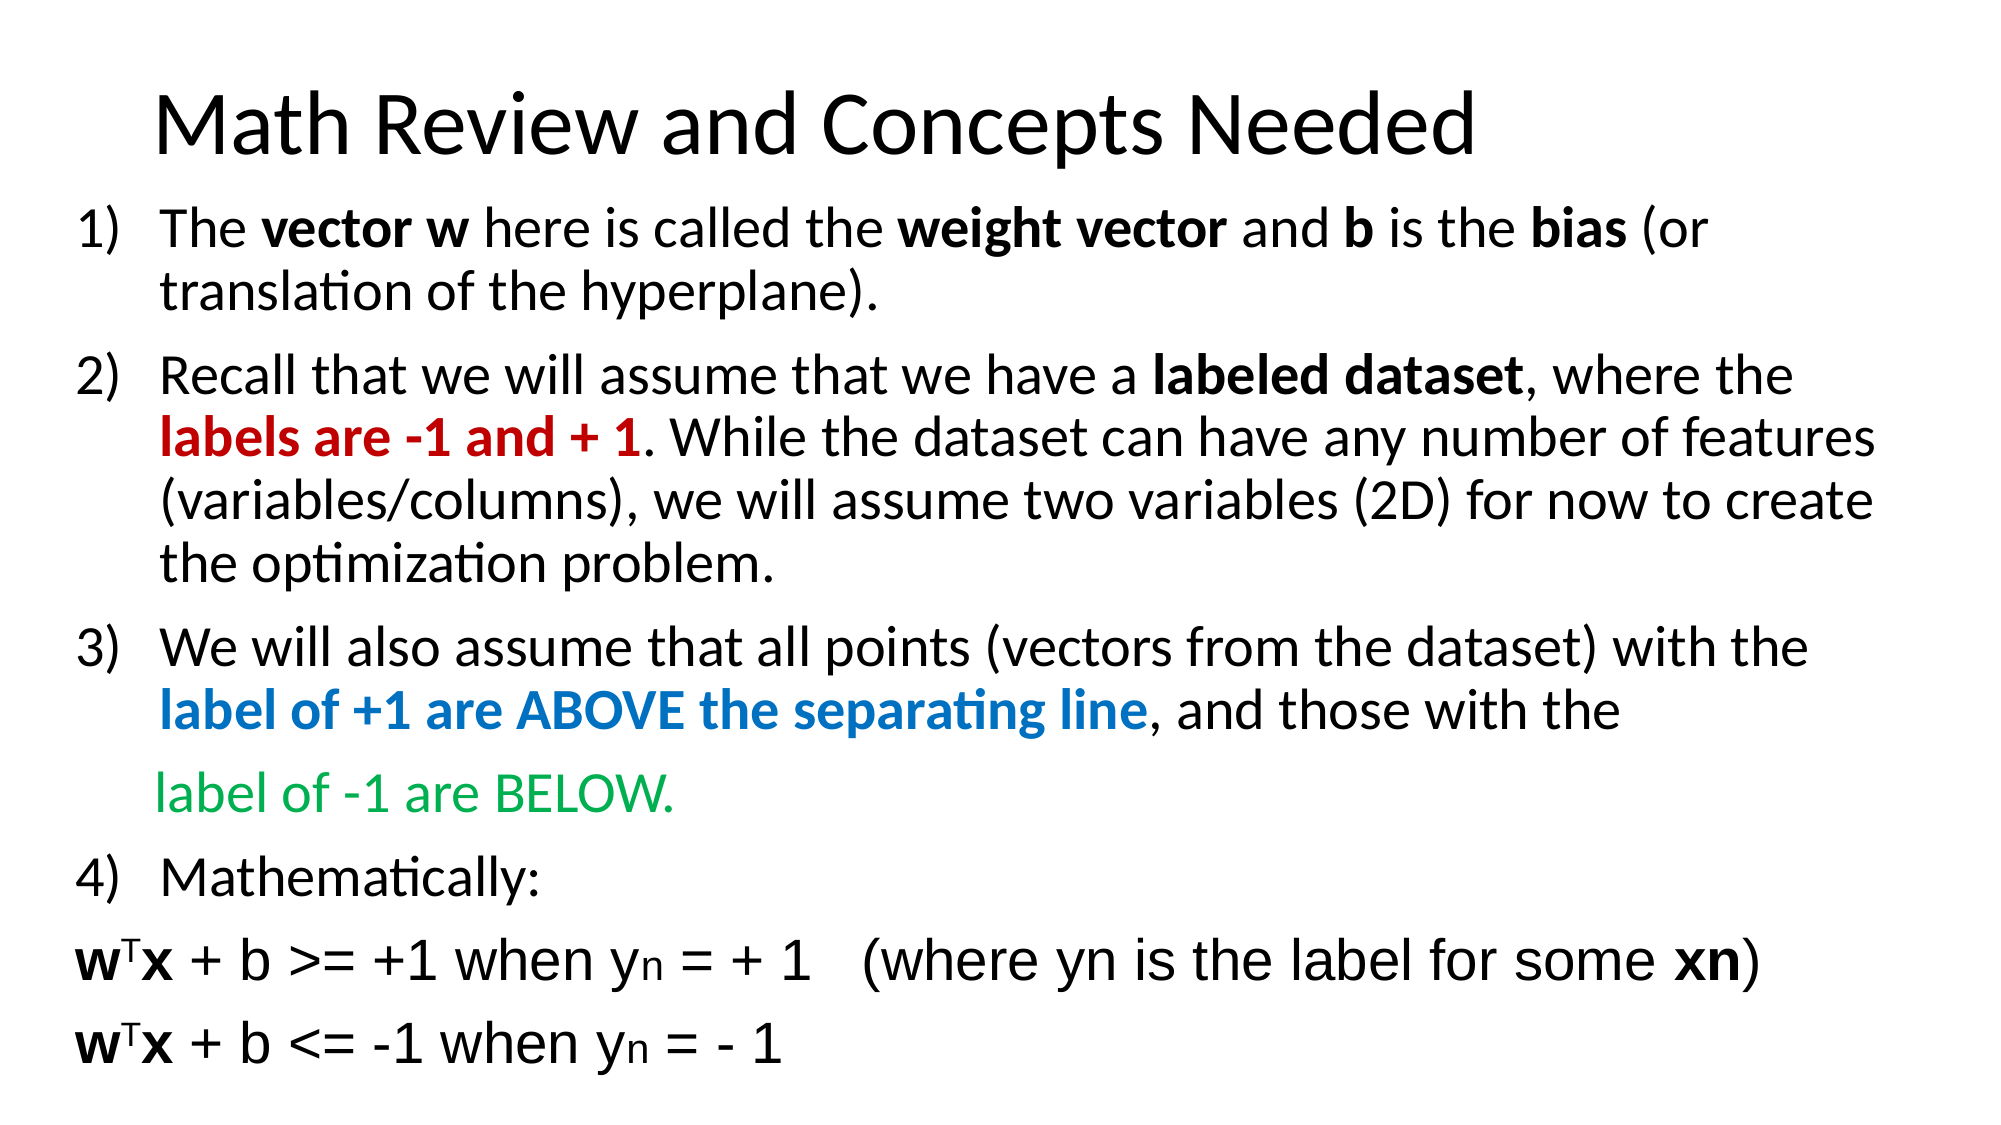

# Math Review and Concepts Needed
The vector w here is called the weight vector and b is the bias (or translation of the hyperplane).
Recall that we will assume that we have a labeled dataset, where the labels are -1 and + 1. While the dataset can have any number of features (variables/columns), we will assume two variables (2D) for now to create the optimization problem.
We will also assume that all points (vectors from the dataset) with the label of +1 are ABOVE the separating line, and those with the
      label of -1 are BELOW.
Mathematically:
wTx + b >= +1 when yn = + 1   (where yn is the label for some xn)
wTx + b <= -1 when yn = - 1